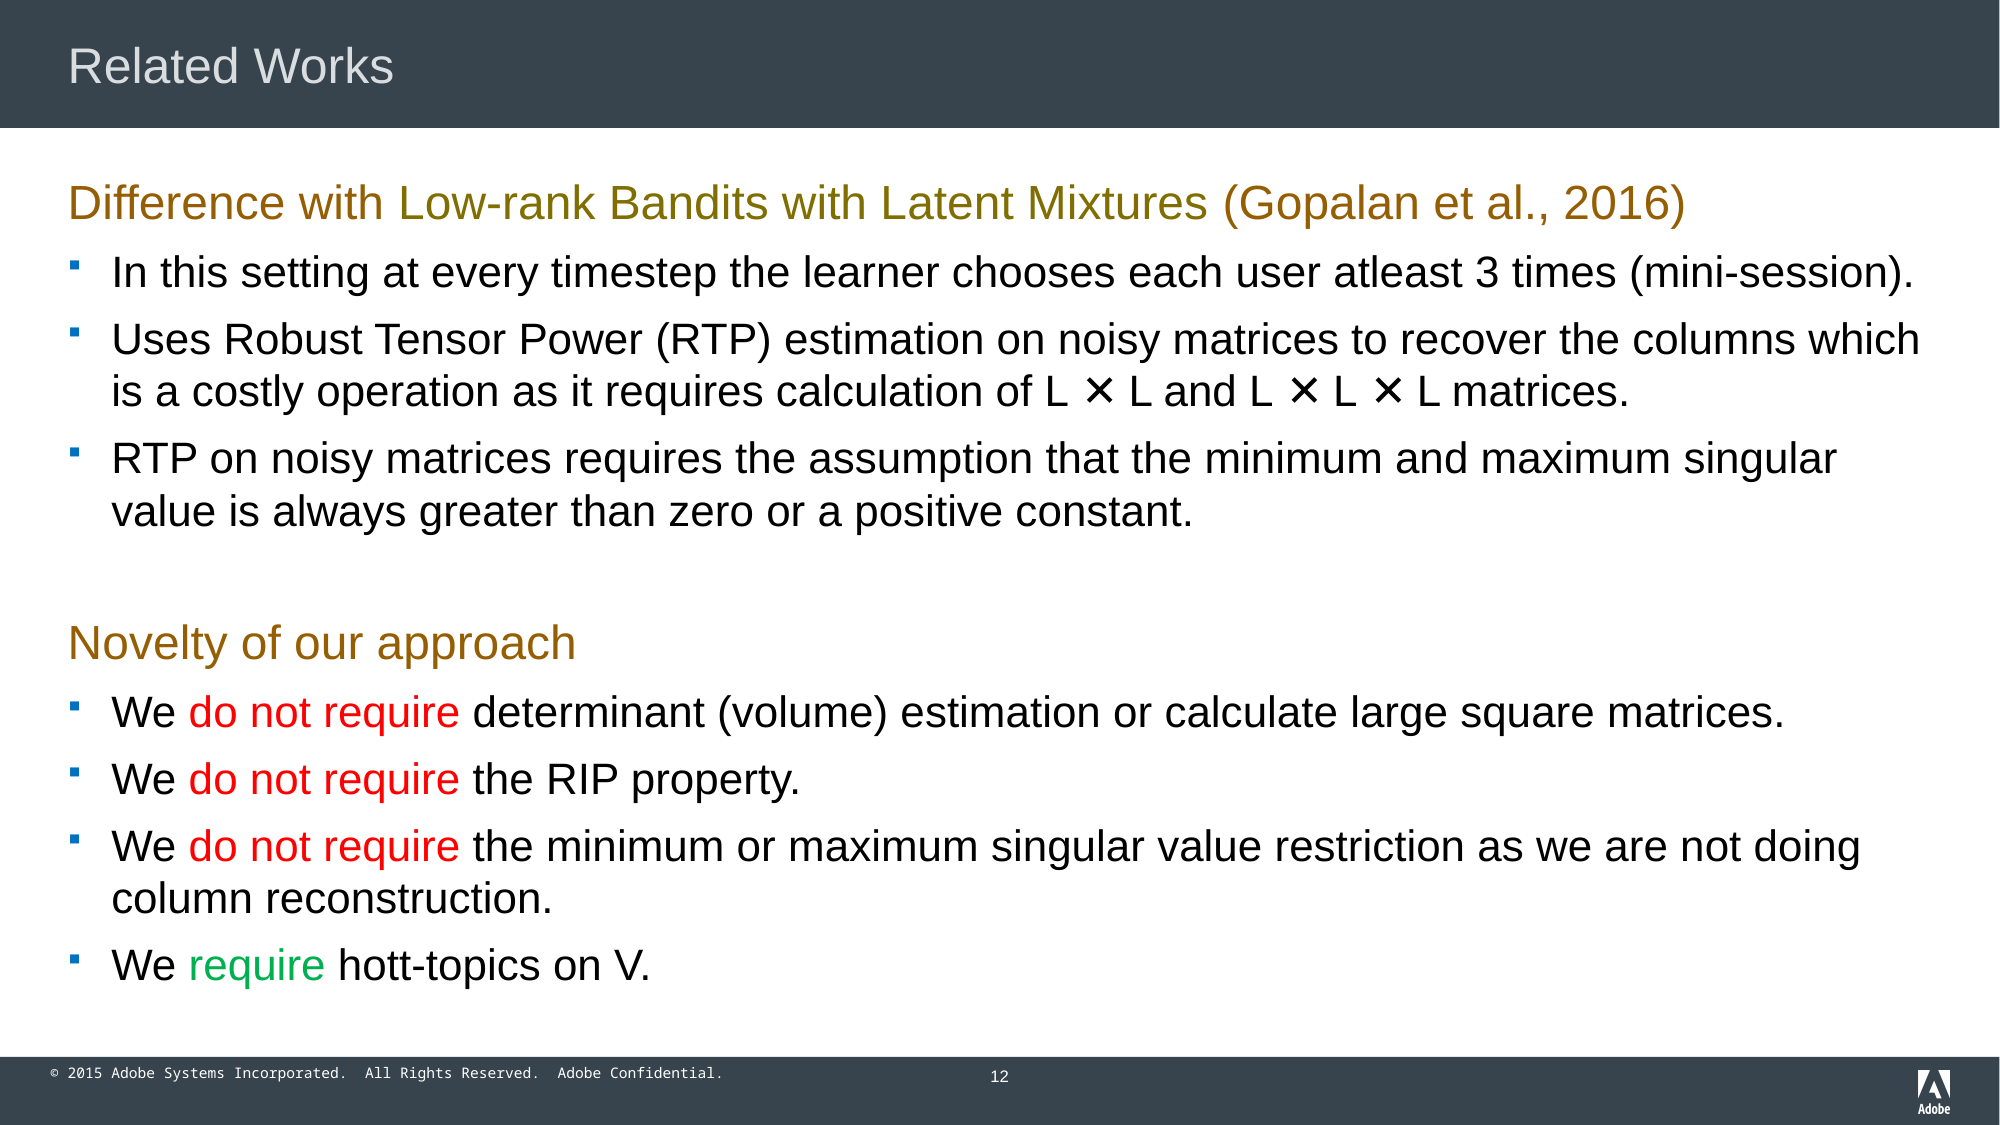

# Related Works
Difference with Low-rank Bandits with Latent Mixtures (Gopalan et al., 2016)
In this setting at every timestep the learner chooses each user atleast 3 times (mini-session).
Uses Robust Tensor Power (RTP) estimation on noisy matrices to recover the columns which is a costly operation as it requires calculation of L ✕ L and L ✕ L ✕ L matrices.
RTP on noisy matrices requires the assumption that the minimum and maximum singular value is always greater than zero or a positive constant.

Novelty of our approach
We do not require determinant (volume) estimation or calculate large square matrices.
We do not require the RIP property.
We do not require the minimum or maximum singular value restriction as we are not doing column reconstruction.
We require hott-topics on V.

12